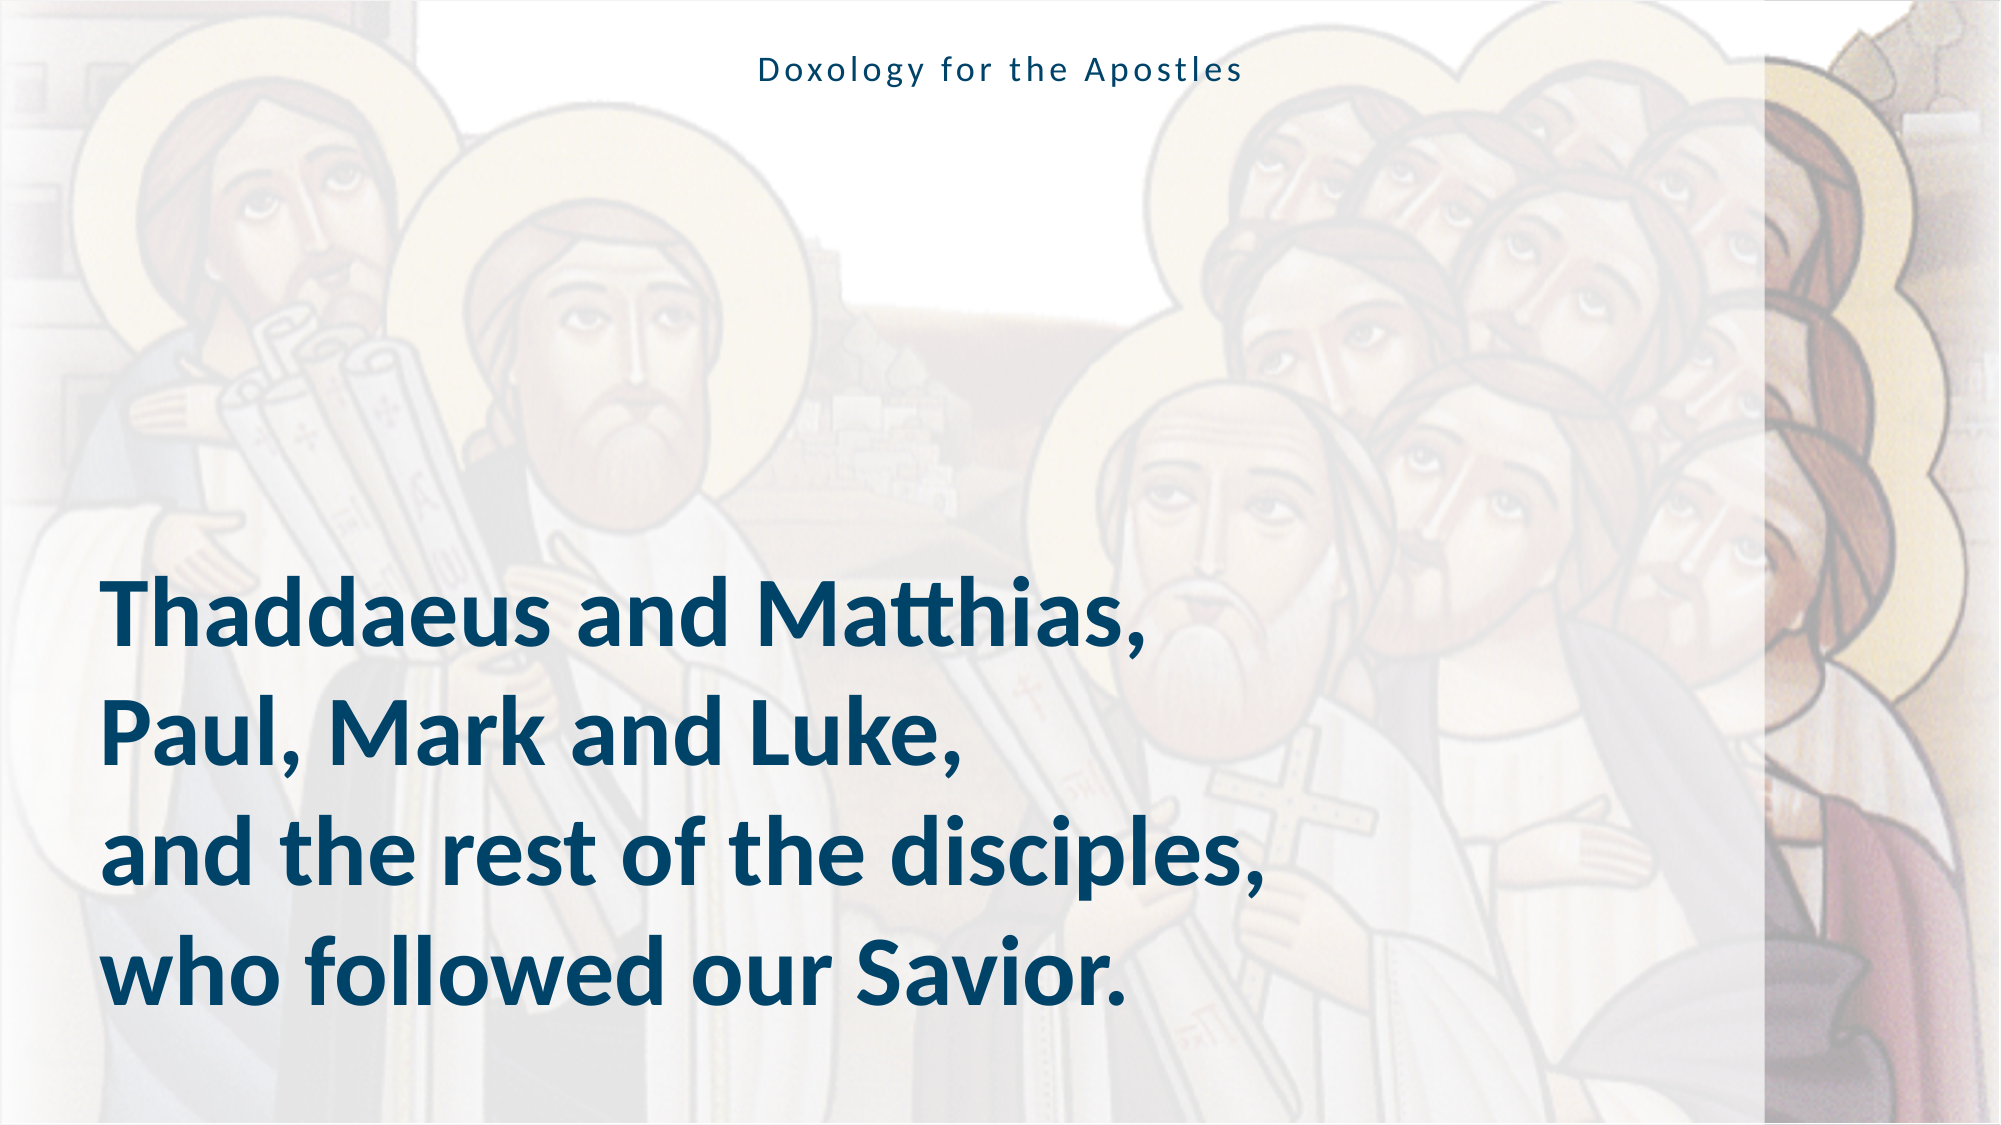

Doxology for the Apostles

Thaddaeus and Matthias,
Paul, Mark and Luke,
and the rest of the disciples,
who followed our Savior.